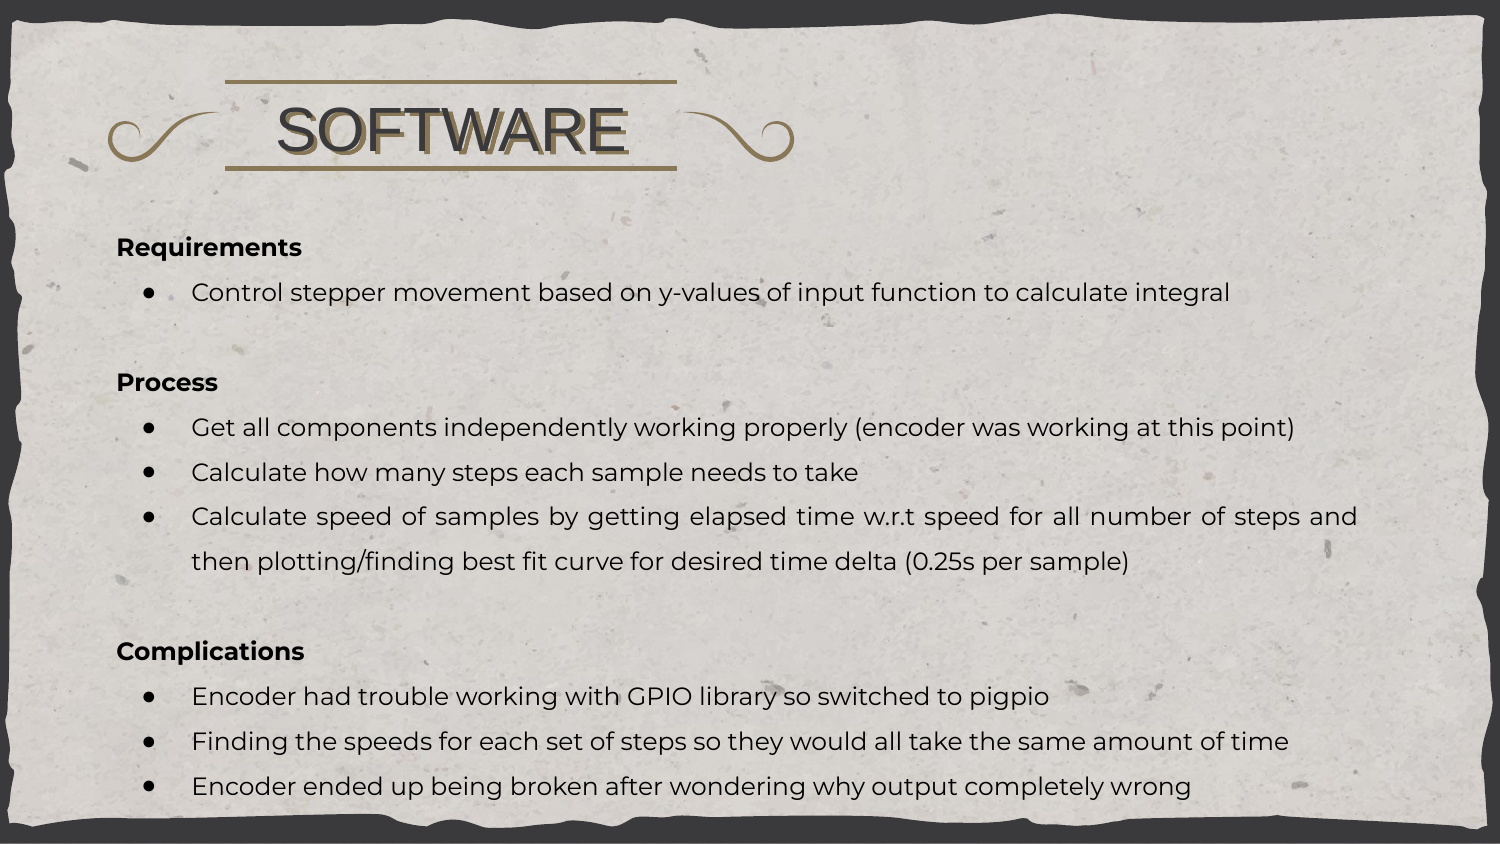

# SOFTWARE

Requirements
Control stepper movement based on y-values of input function to calculate integral

Process
Get all components independently working properly (encoder was working at this point)
Calculate how many steps each sample needs to take
Calculate speed of samples by getting elapsed time w.r.t speed for all number of steps and then plotting/finding best fit curve for desired time delta (0.25s per sample)

Complications
Encoder had trouble working with GPIO library so switched to pigpio
Finding the speeds for each set of steps so they would all take the same amount of time
Encoder ended up being broken after wondering why output completely wrong